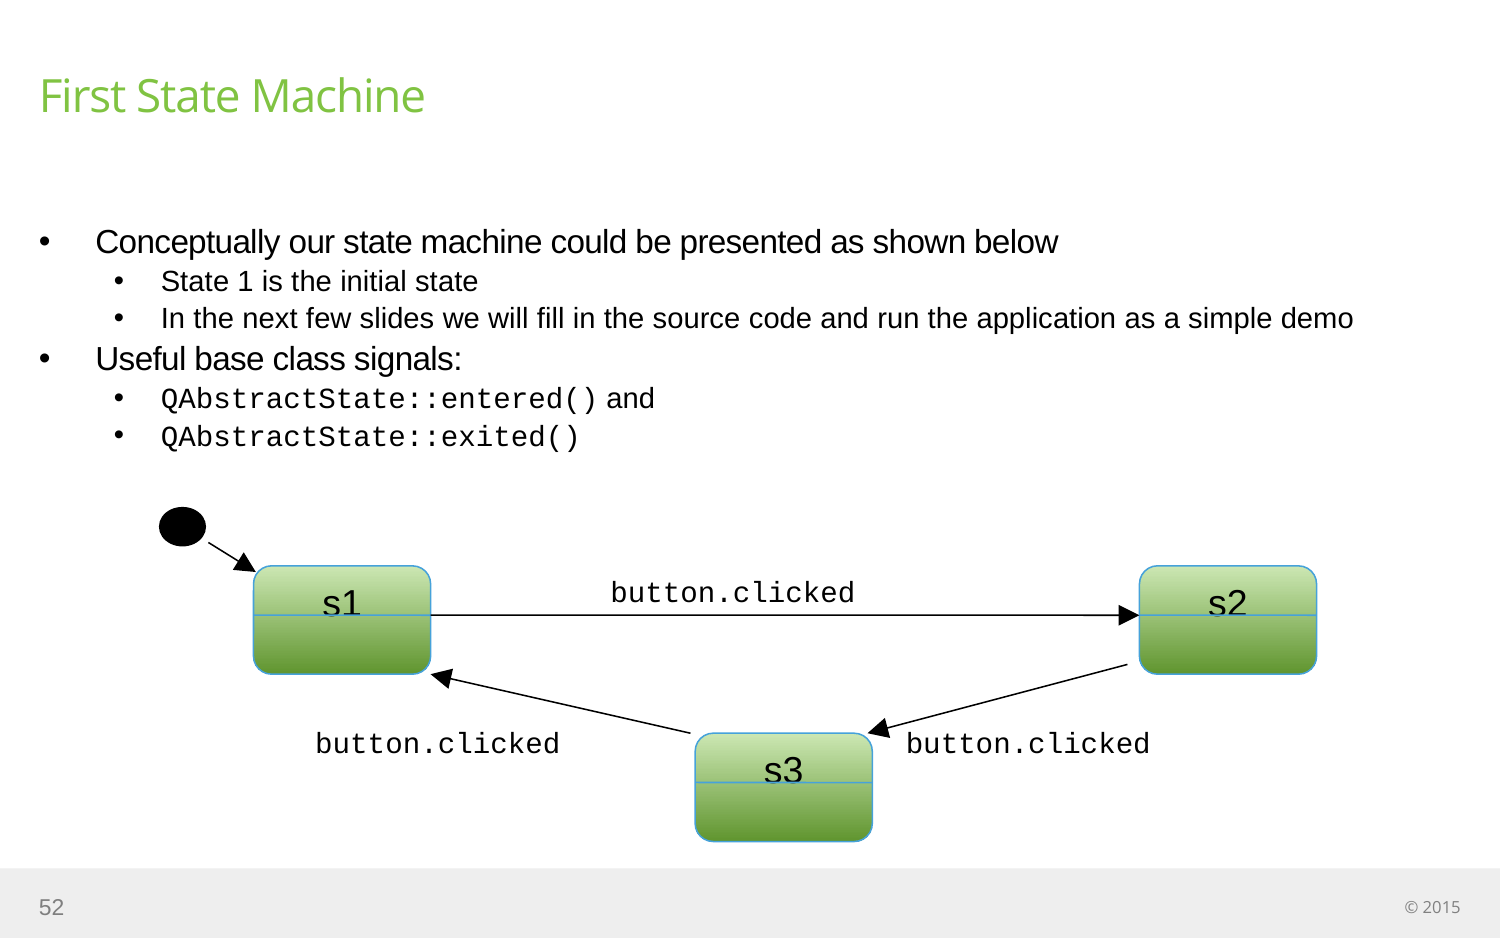

# First State Machine
Conceptually our state machine could be presented as shown below
State 1 is the initial state
In the next few slides we will fill in the source code and run the application as a simple demo
Useful base class signals:
QAbstractState::entered() and
QAbstractState::exited()

s1
button.clicked
s2

button.clicked
button.clicked
s3

52
© 2015